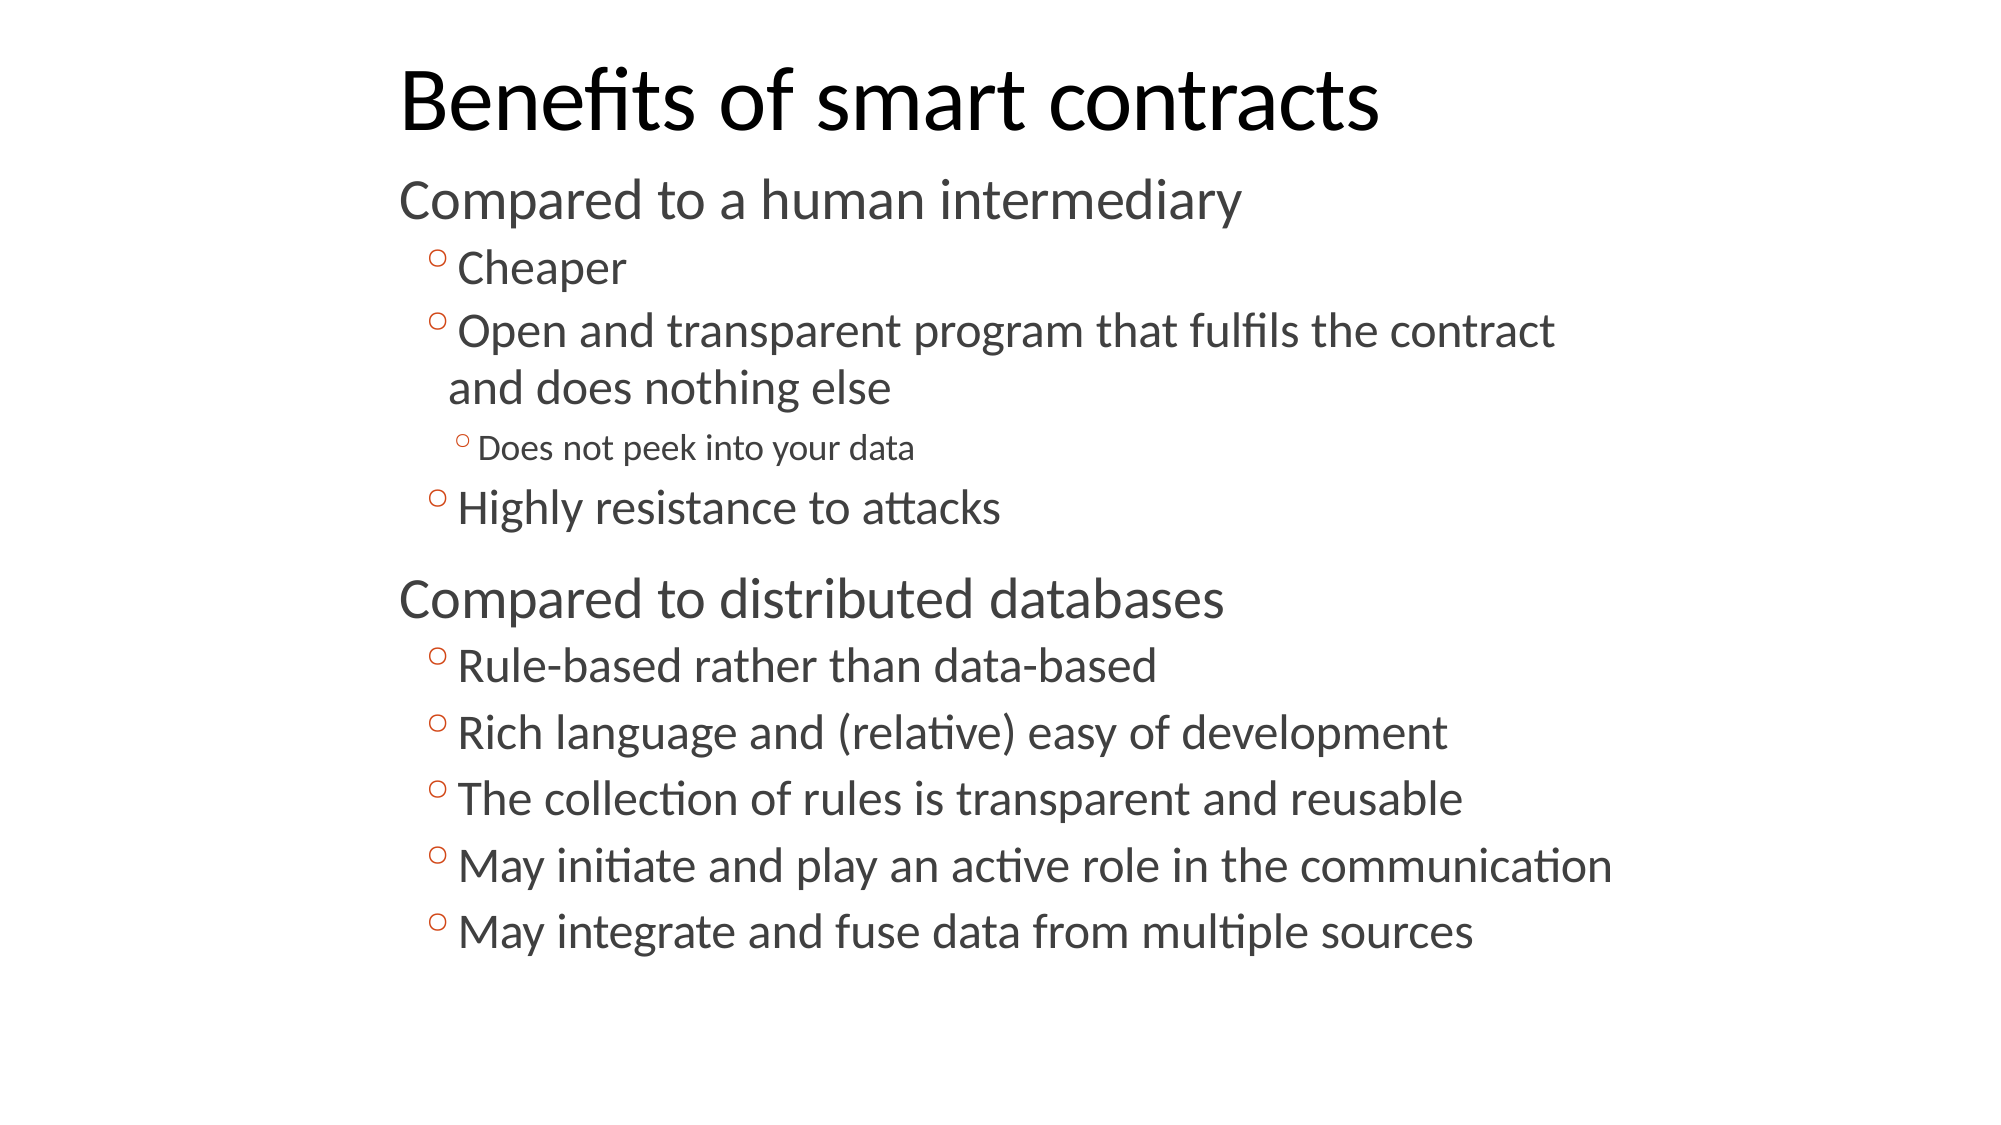

# Benefits of smart contracts
Compared to a human intermediary
Cheaper
Open and transparent program that fulfils the contract
and does nothing else
Does not peek into your data
Highly resistance to attacks
Compared to distributed databases
Rule-based rather than data-based
Rich language and (relative) easy of development
The collection of rules is transparent and reusable
May initiate and play an active role in the communication
May integrate and fuse data from multiple sources
3.1 ETHEREUM